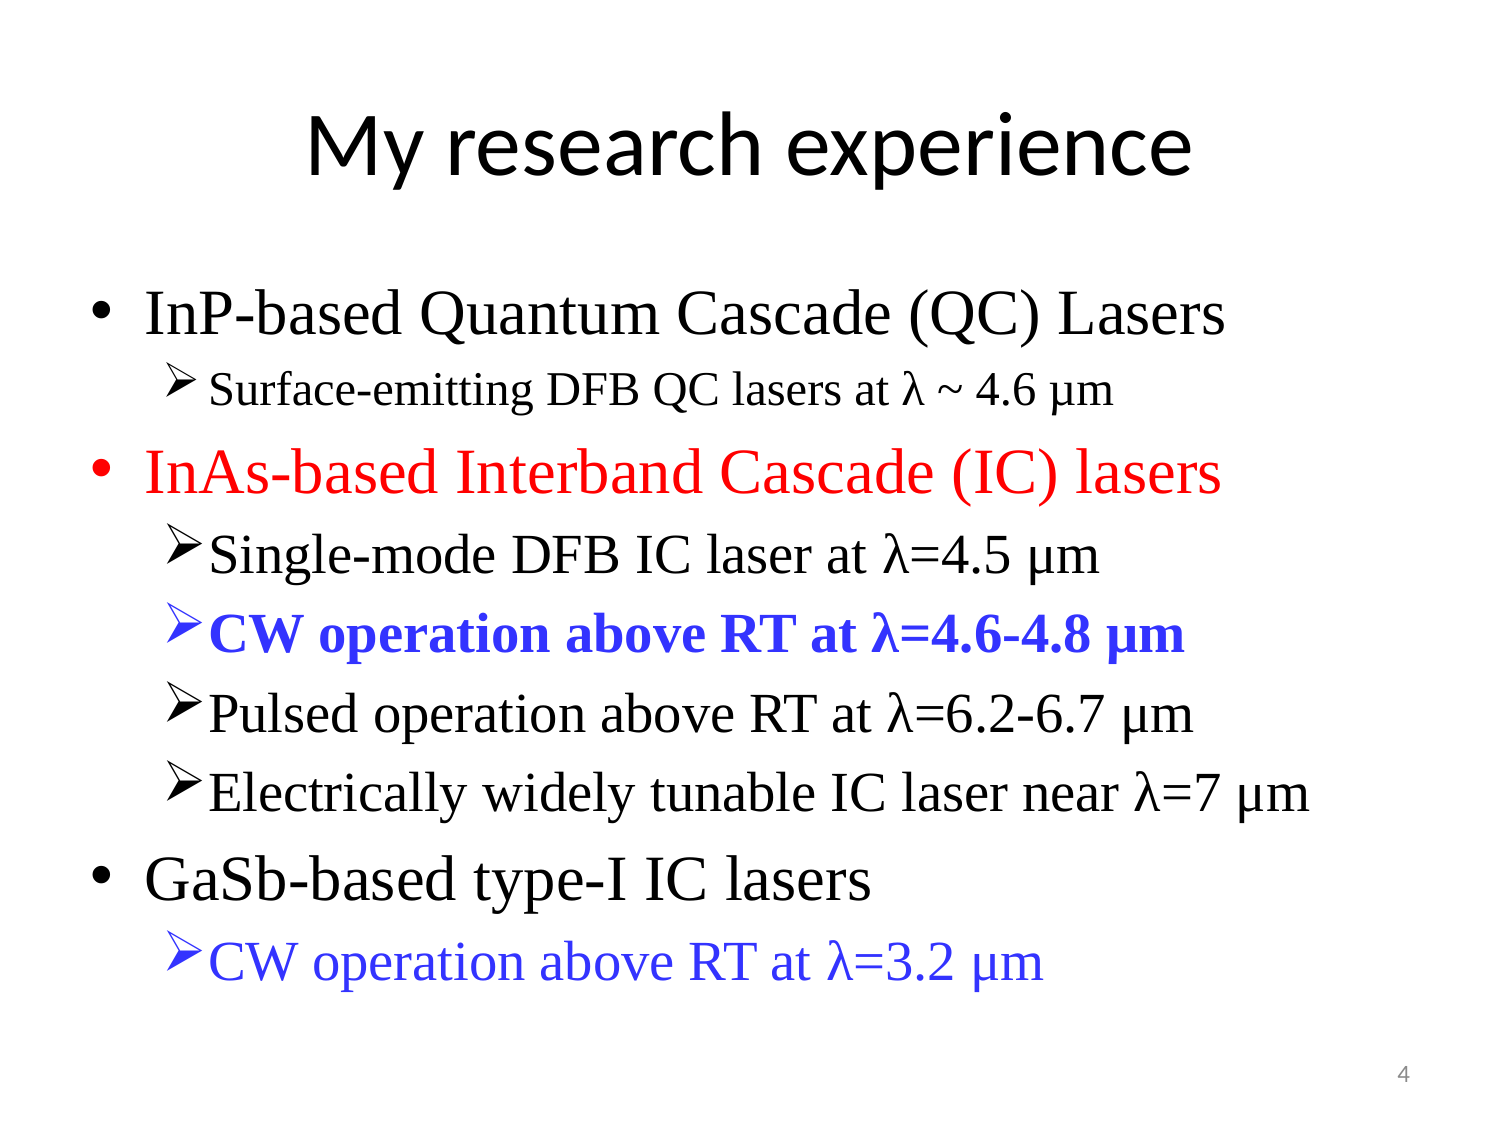

# My research experience
InP-based Quantum Cascade (QC) Lasers
Surface-emitting DFB QC lasers at λ ~ 4.6 µm
InAs-based Interband Cascade (IC) lasers
Single-mode DFB IC laser at λ=4.5 μm
CW operation above RT at λ=4.6-4.8 μm
Pulsed operation above RT at λ=6.2-6.7 μm
Electrically widely tunable IC laser near λ=7 μm
GaSb-based type-I IC lasers
CW operation above RT at λ=3.2 μm

4